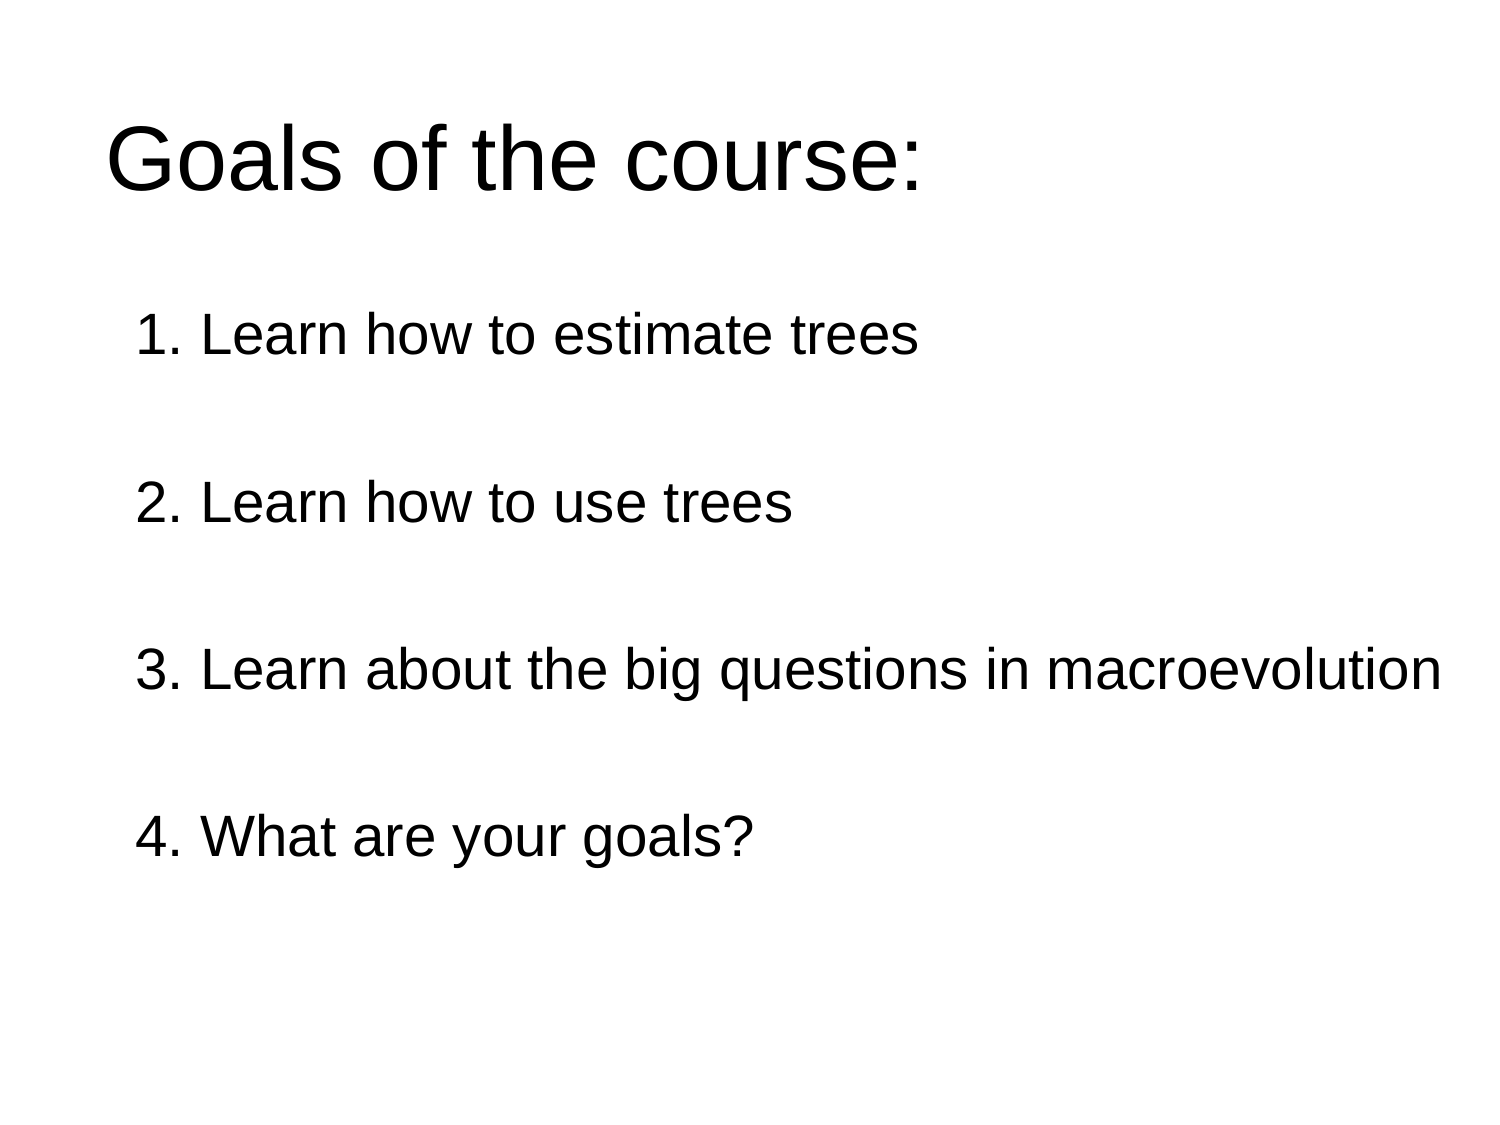

Goals of the course:
1. Learn how to estimate trees

2. Learn how to use trees

3. Learn about the big questions in macroevolution

4. What are your goals?